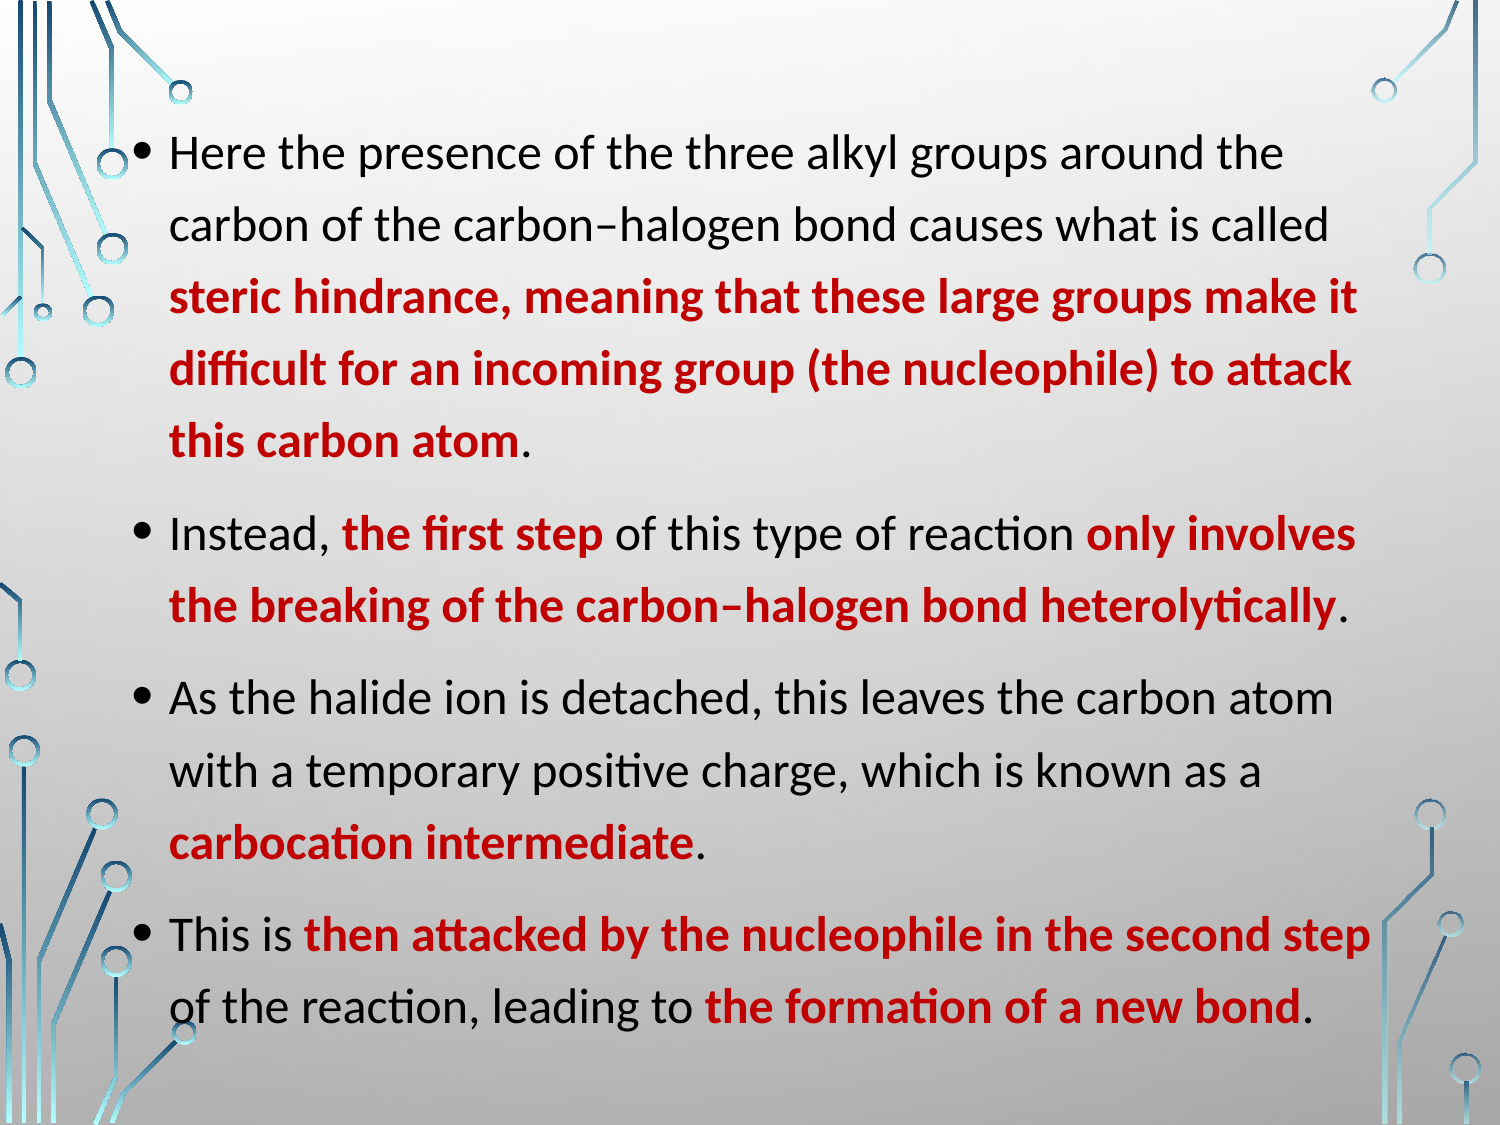

Here the presence of the three alkyl groups around the carbon of the carbon–halogen bond causes what is called steric hindrance, meaning that these large groups make it difficult for an incoming group (the nucleophile) to attack this carbon atom.
Instead, the first step of this type of reaction only involves the breaking of the carbon–halogen bond heterolytically.
As the halide ion is detached, this leaves the carbon atom with a temporary positive charge, which is known as a carbocation intermediate.
This is then attacked by the nucleophile in the second step of the reaction, leading to the formation of a new bond.